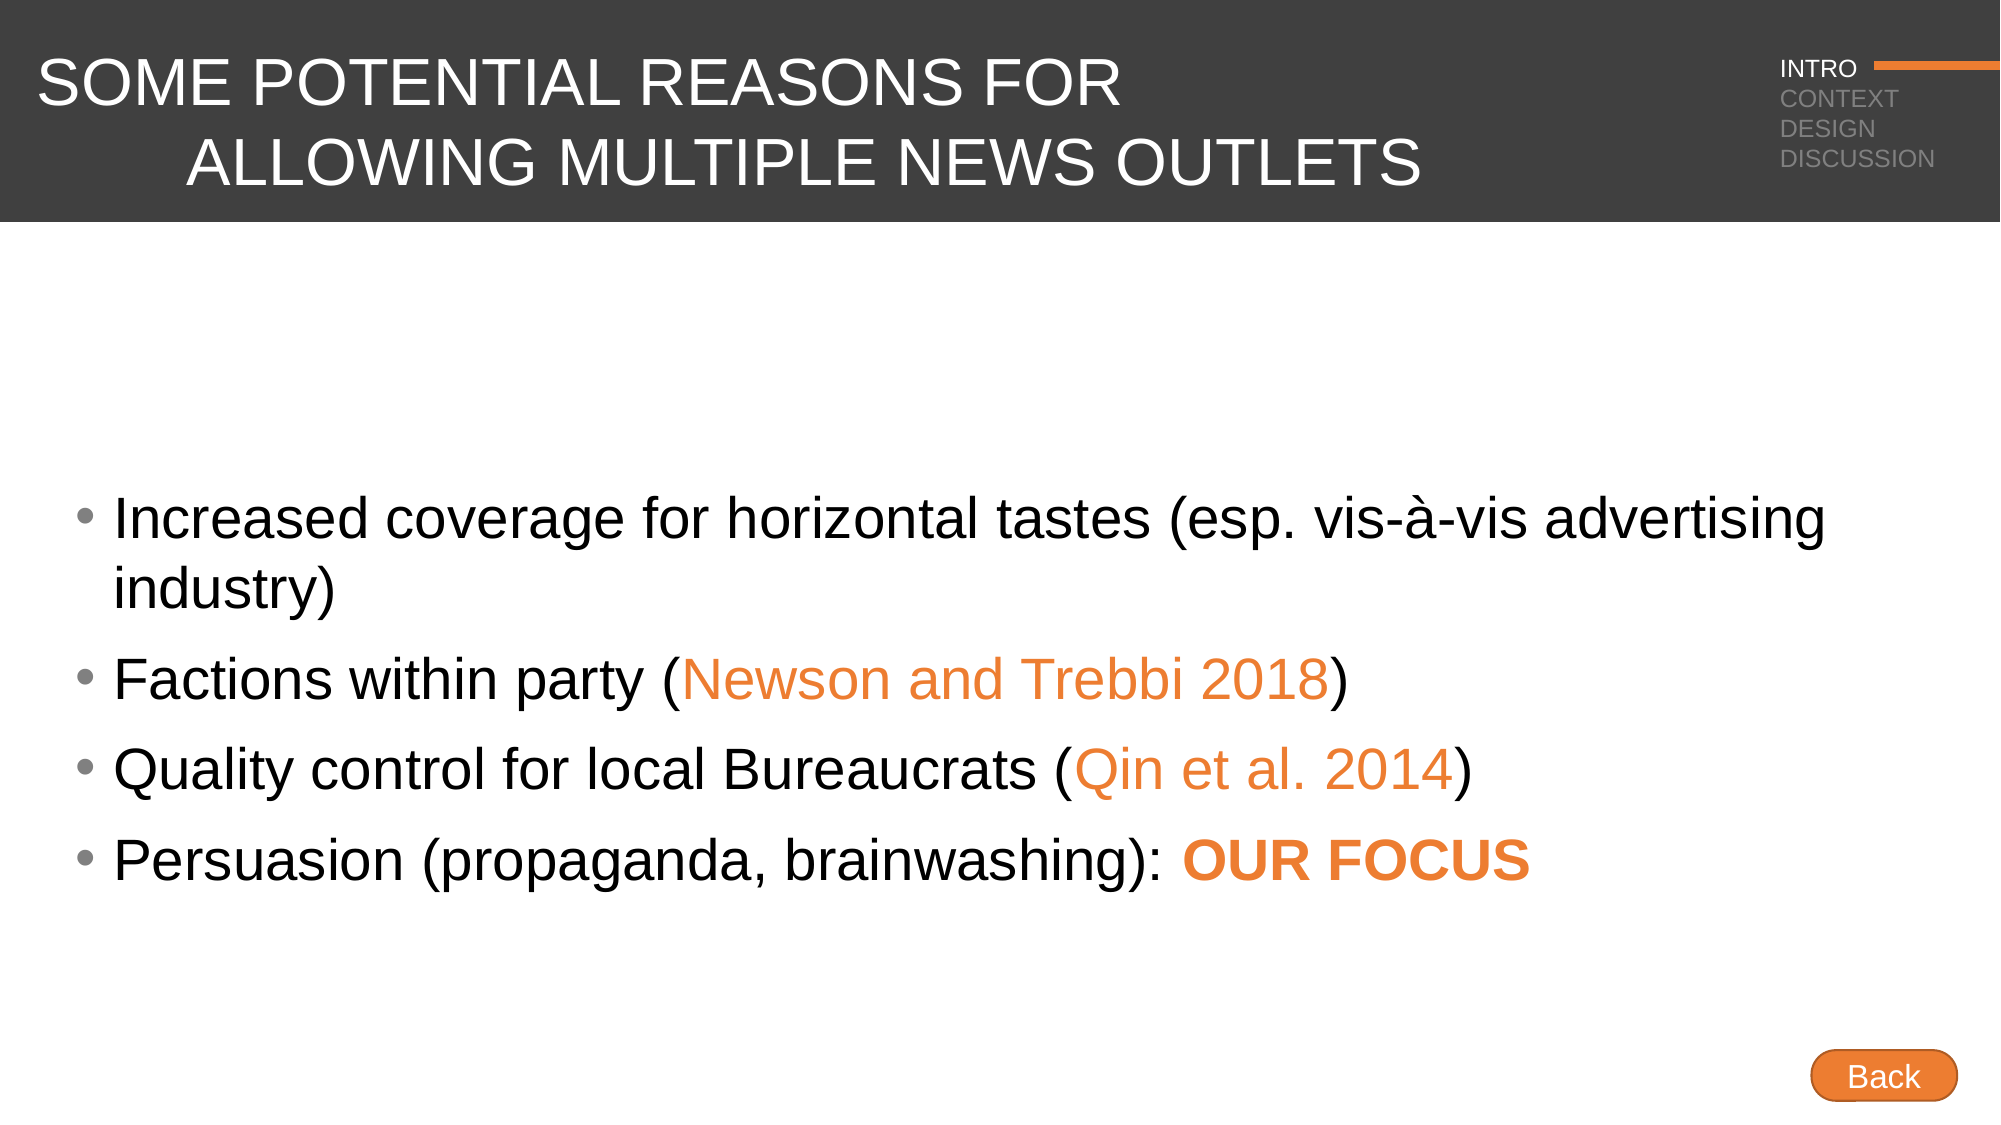

# SOME POTENTIAL REASONS FOR ALLOWING MULTIPLE NEWS OUTLETS
INTRO
CONTEXT
DESIGN
DISCUSSION
Increased coverage for horizontal tastes (esp. vis-à-vis advertising industry)
Factions within party (Newson and Trebbi 2018)
Quality control for local Bureaucrats (Qin et al. 2014)
Persuasion (propaganda, brainwashing): OUR FOCUS
Back